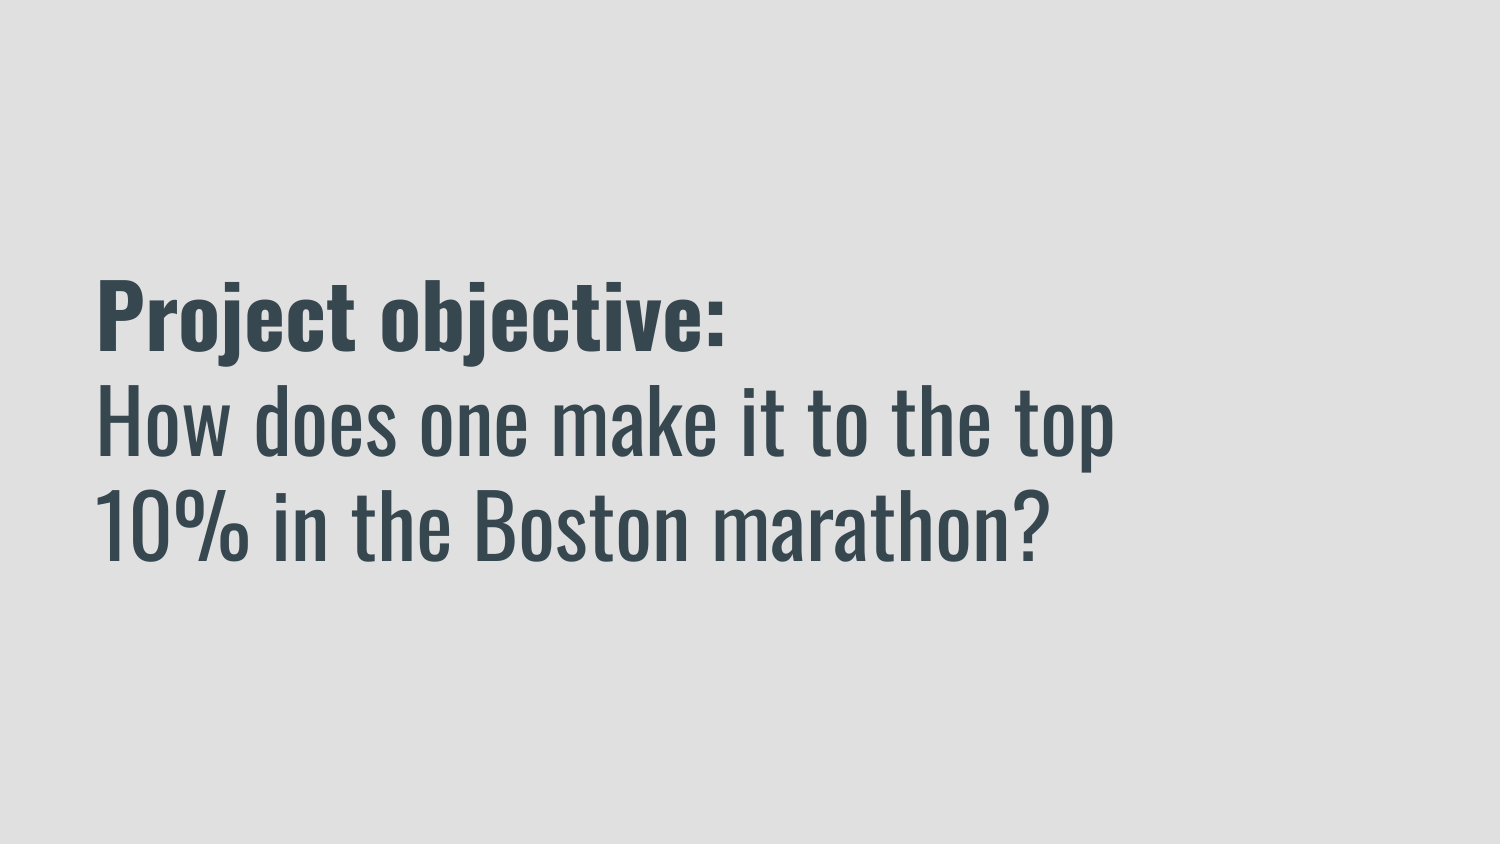

# Project objective:
How does one make it to the top 10% in the Boston marathon?